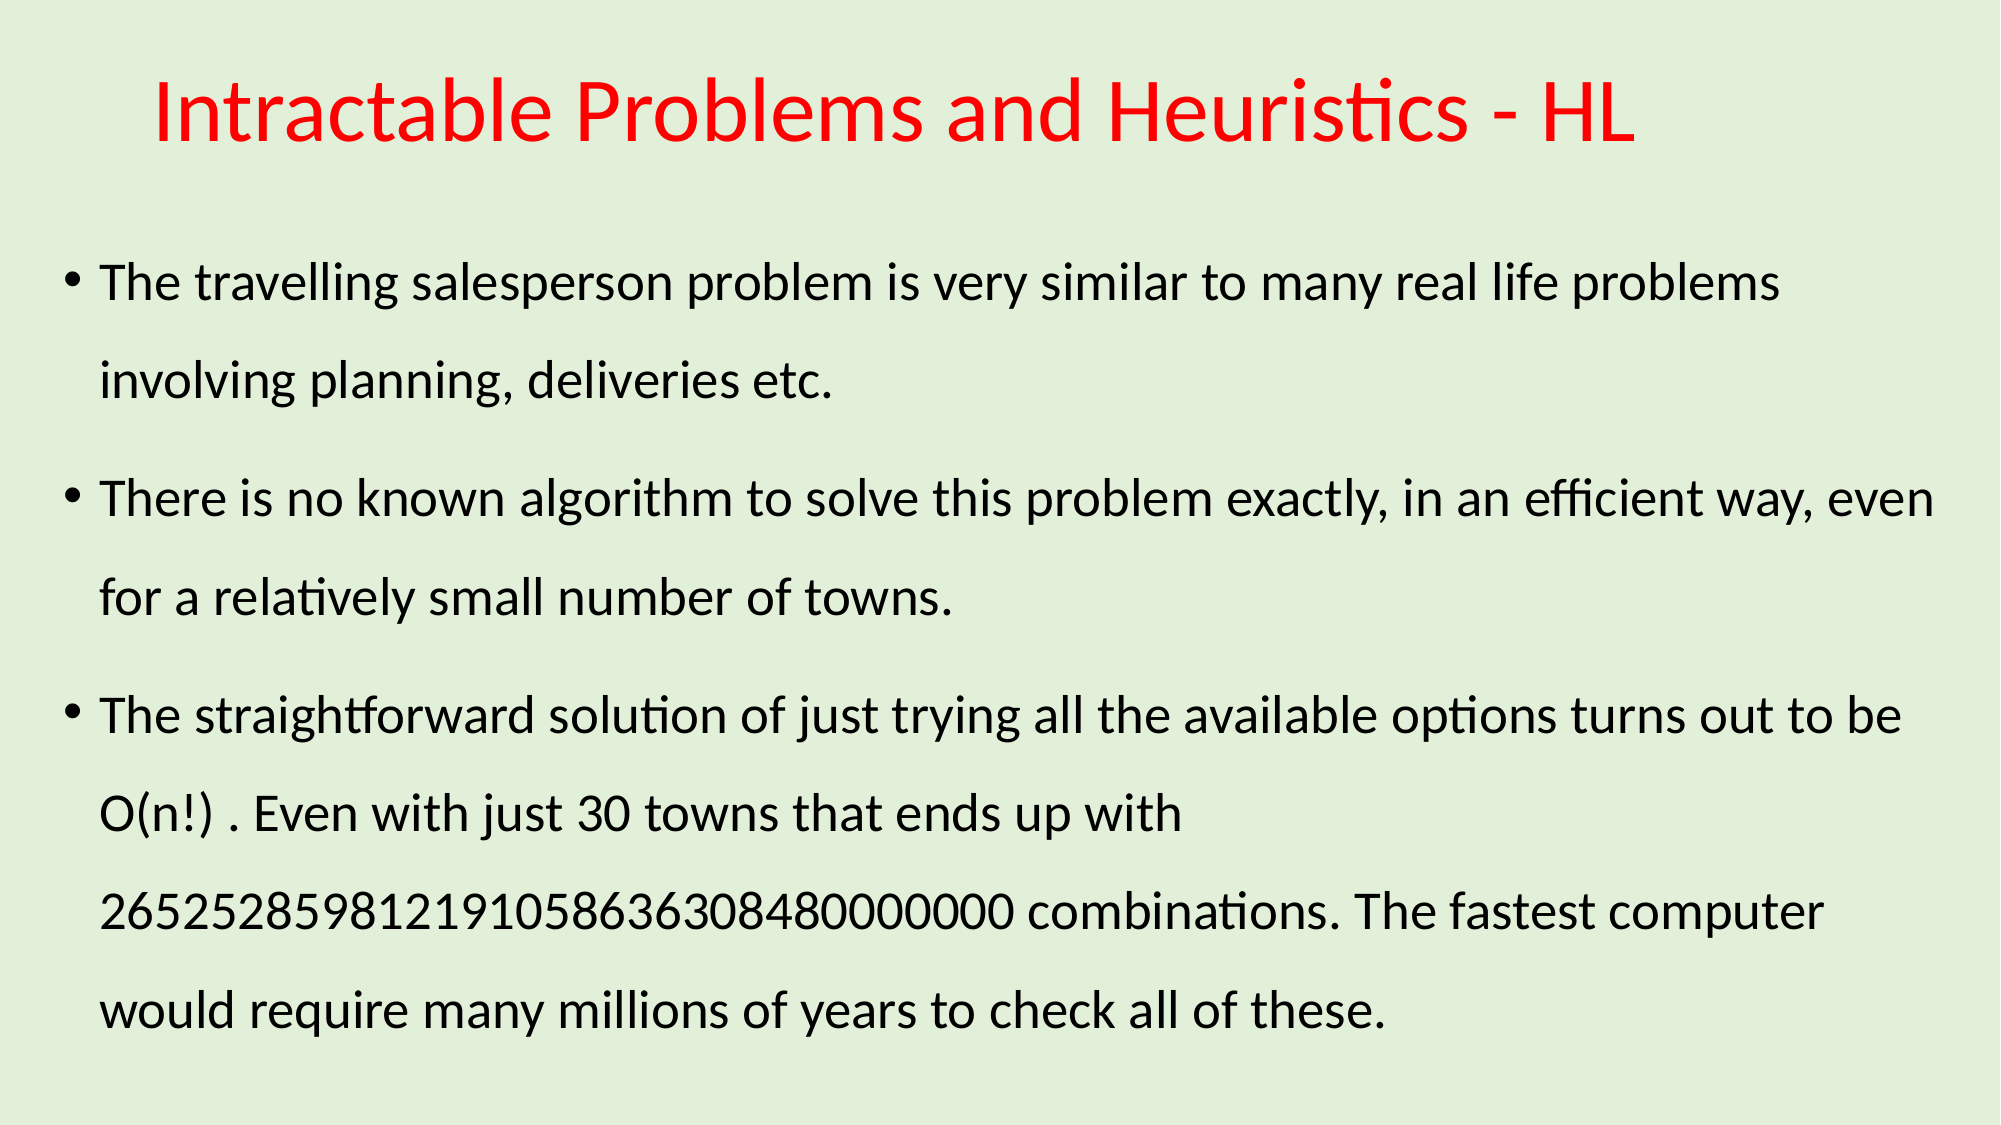

# Intractable Problems and Heuristics - HL
The travelling salesperson problem is very similar to many real life problems involving planning, deliveries etc.
There is no known algorithm to solve this problem exactly, in an efficient way, even for a relatively small number of towns.
The straightforward solution of just trying all the available options turns out to be O(n!) . Even with just 30 towns that ends up with 265252859812191058636308480000000 combinations. The fastest computer would require many millions of years to check all of these.